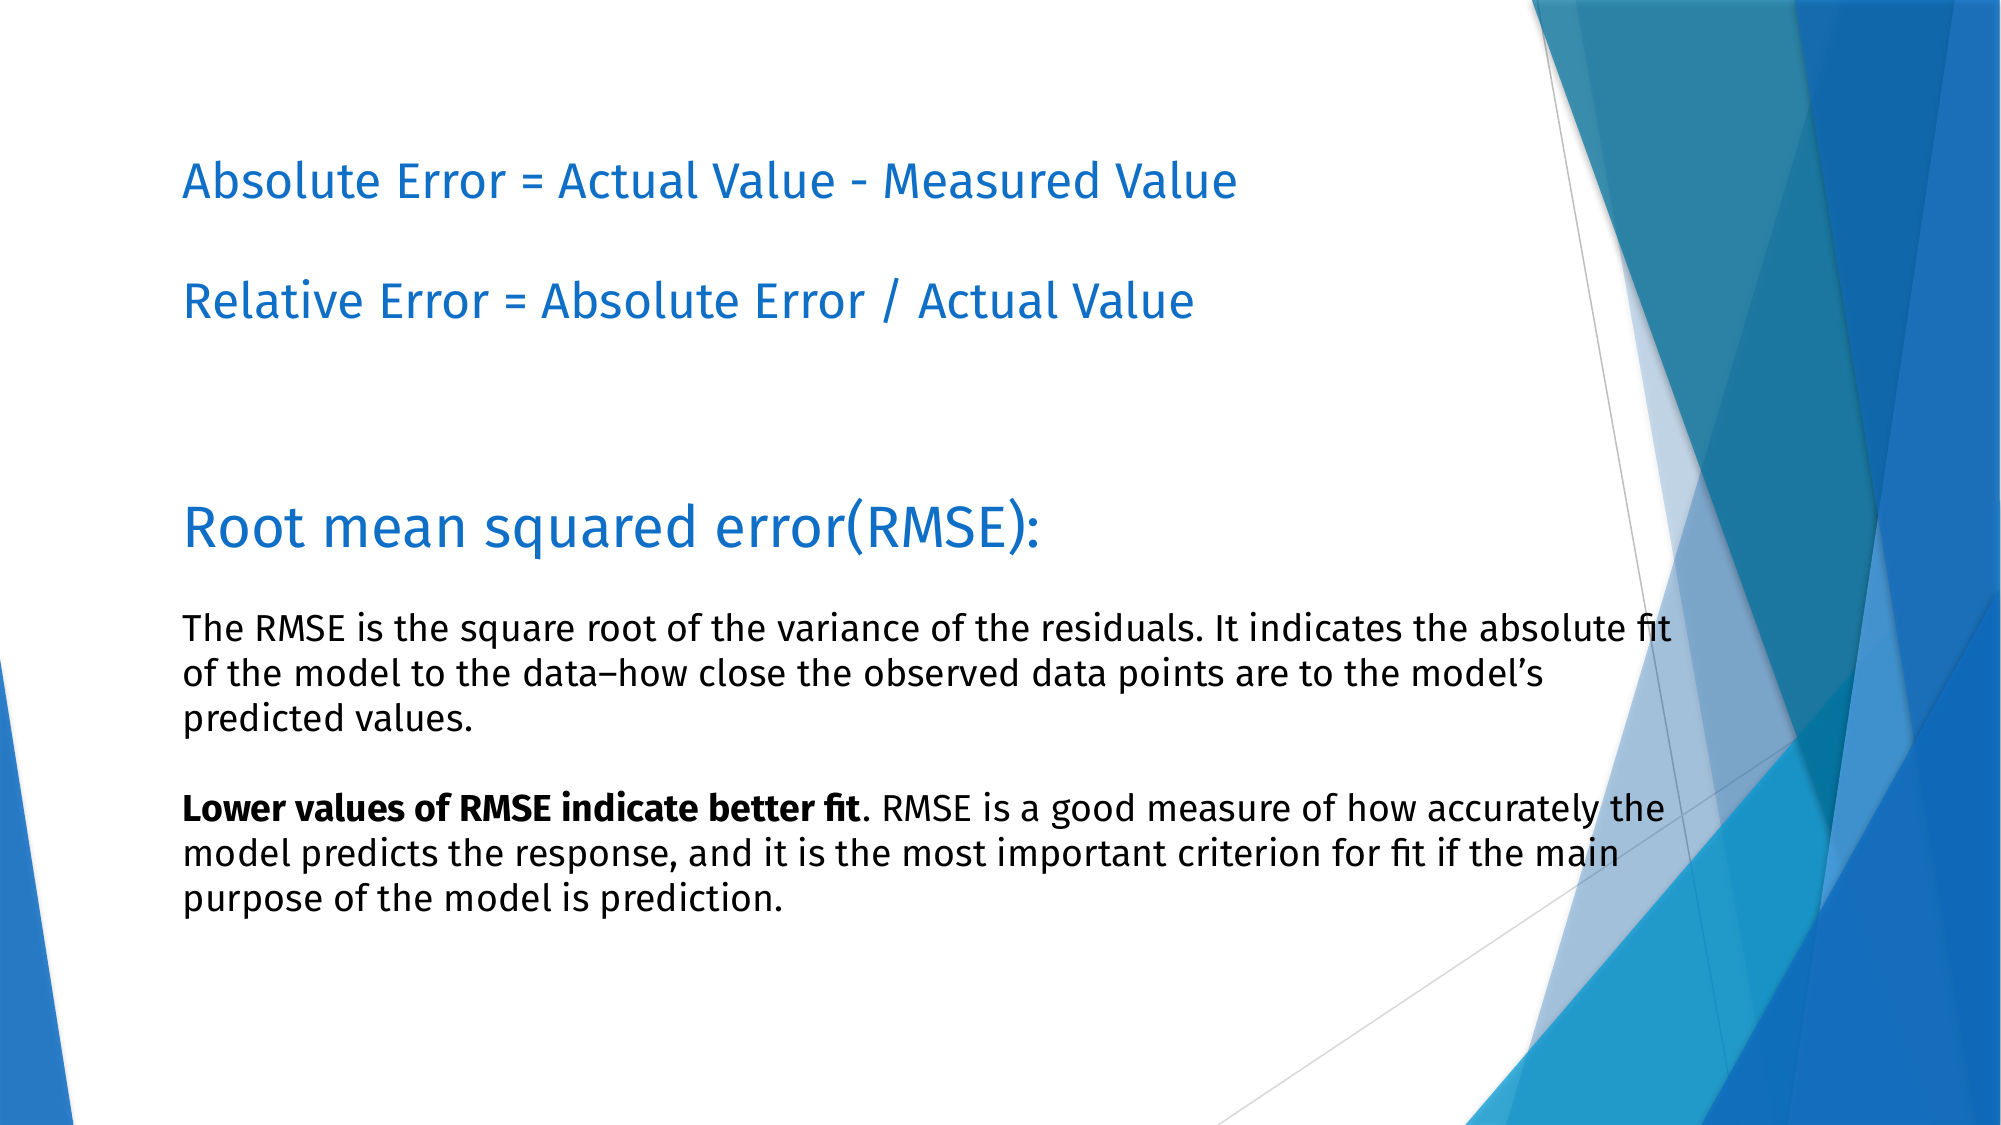

Absolute Error = Actual Value - Measured Value

Relative Error = Absolute Error / Actual Value

Root mean squared error(RMSE):

The RMSE is the square root of the variance of the residuals. It indicates the absolute fit of the model to the data–how close the observed data points are to the model’s predicted values.

Lower values of RMSE indicate better fit. RMSE is a good measure of how accurately the model predicts the response, and it is the most important criterion for fit if the main purpose of the model is prediction.